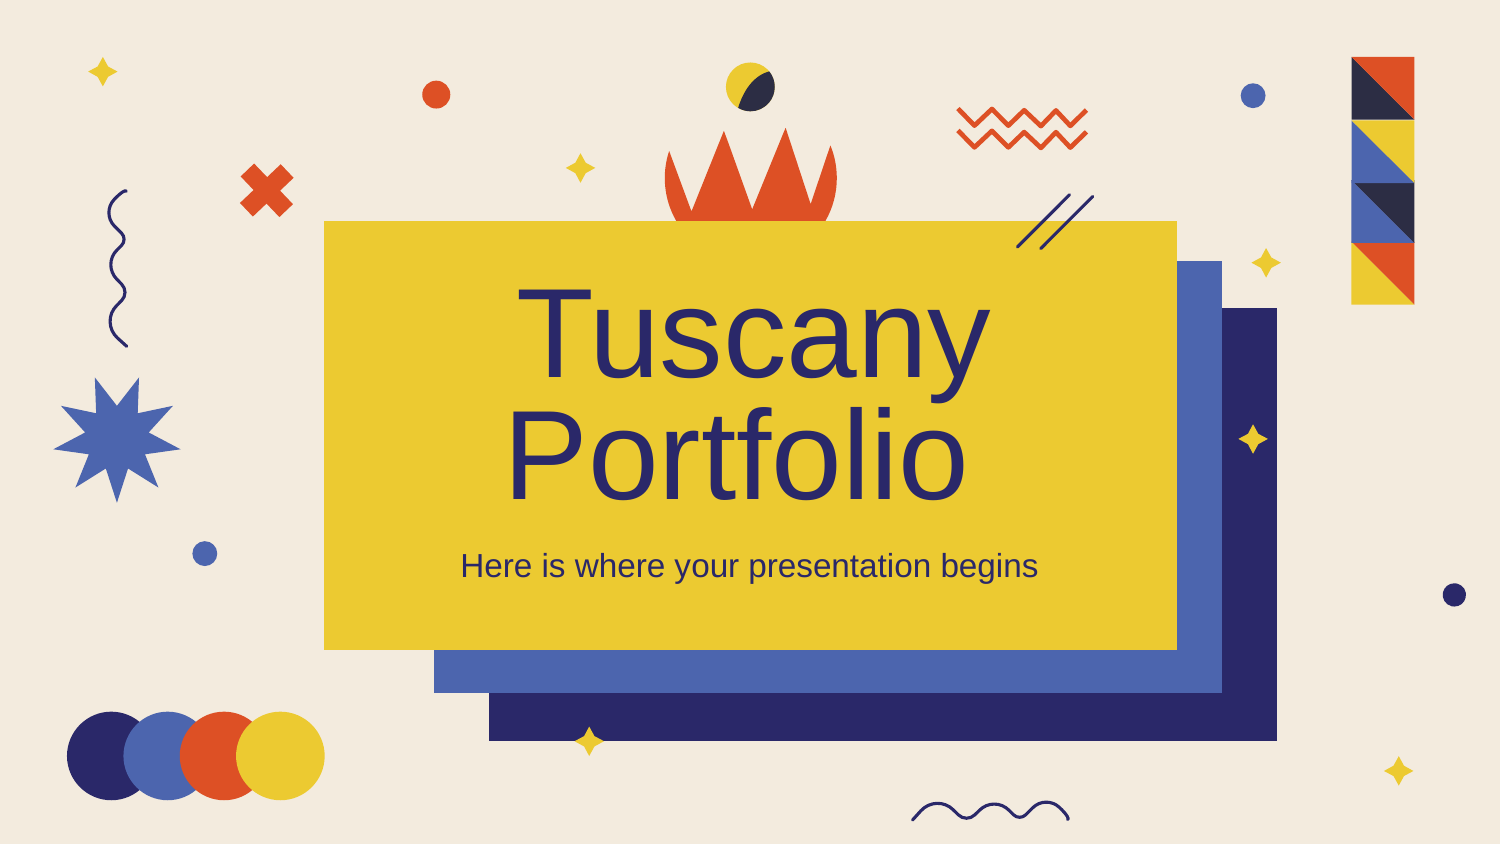

# Tuscany
Portfolio
Here is where your presentation begins